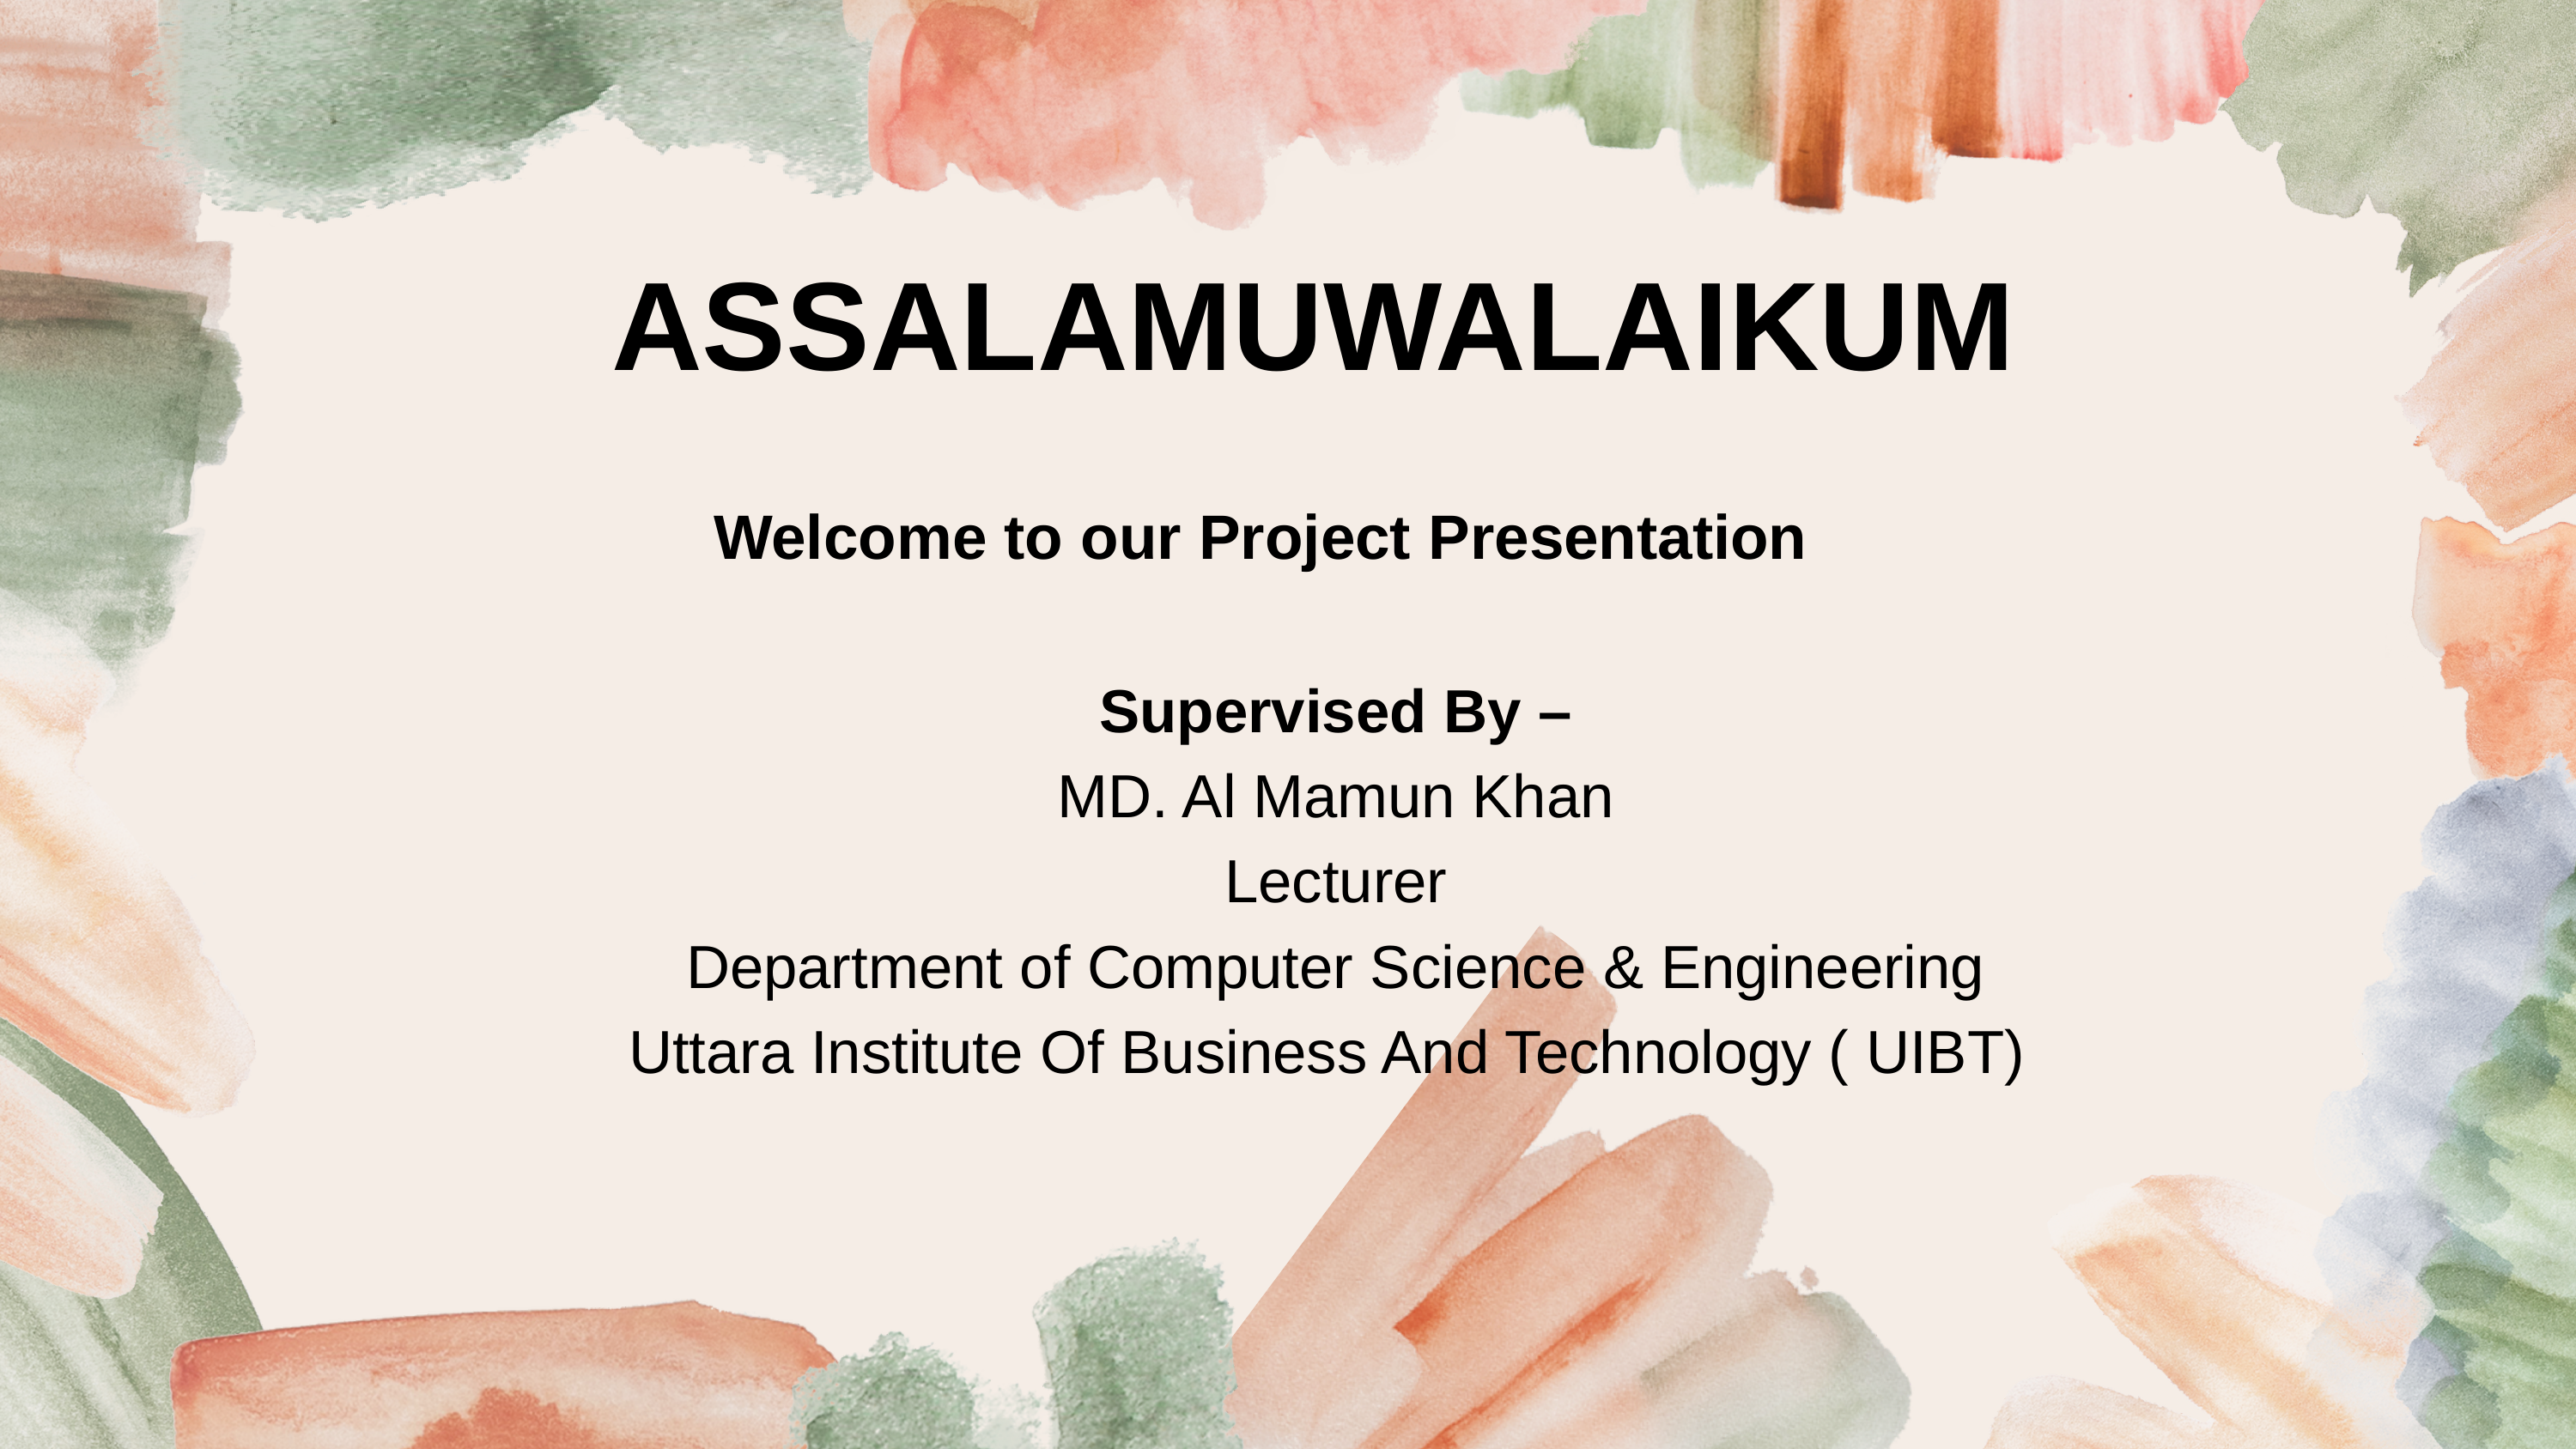

ASSALAMUWALAIKUM

Welcome to our Project Presentation

Supervised By –
MD. Al Mamun Khan
Lecturer
Department of Computer Science & Engineering
Uttara Institute Of Business And Technology ( UIBT)